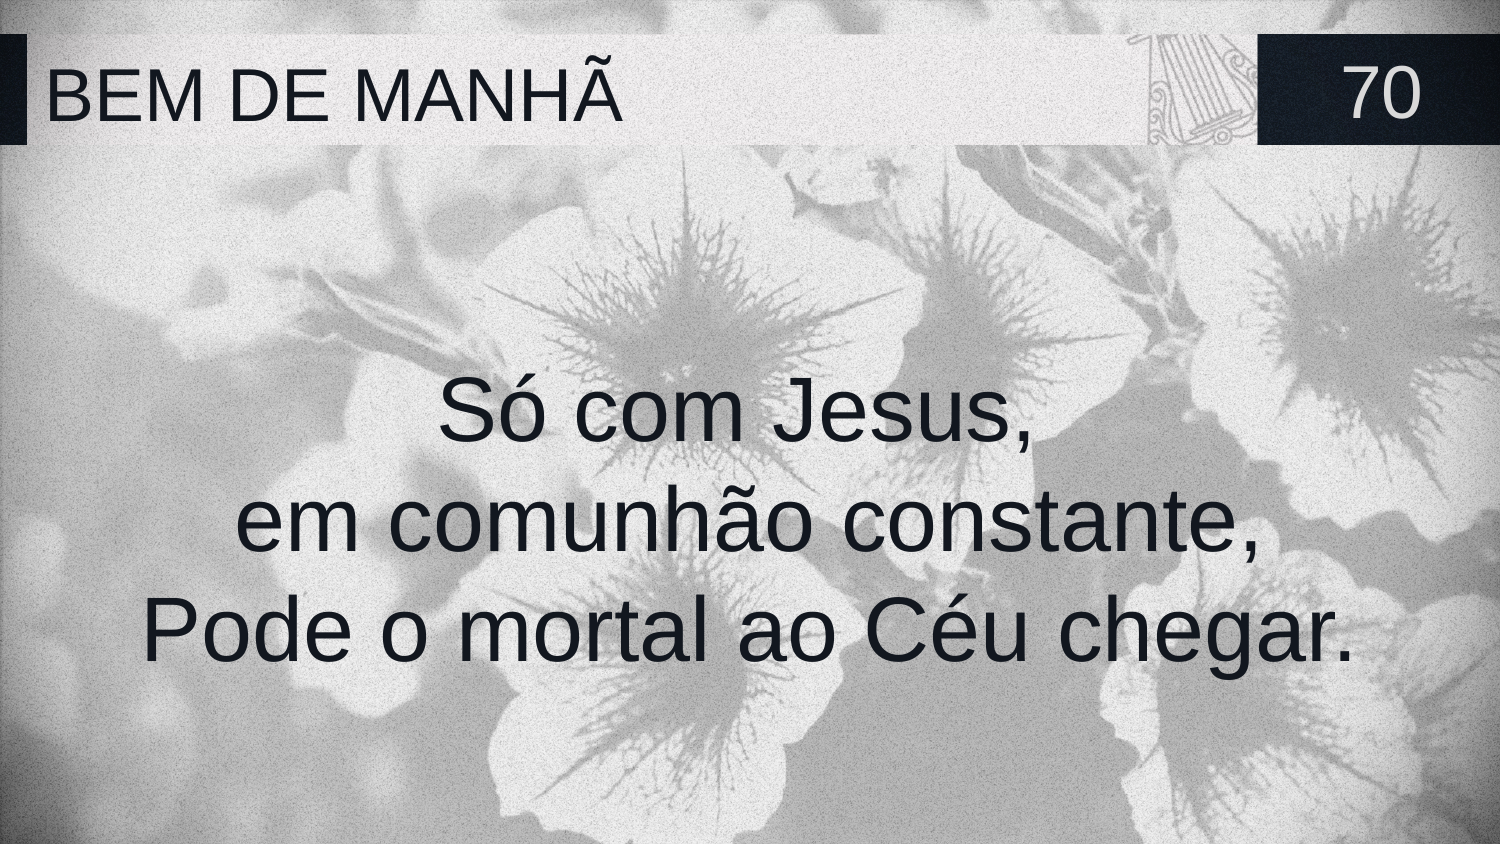

# BEM DE MANHÃ
70
Só com Jesus,
em comunhão constante,
Pode o mortal ao Céu chegar.